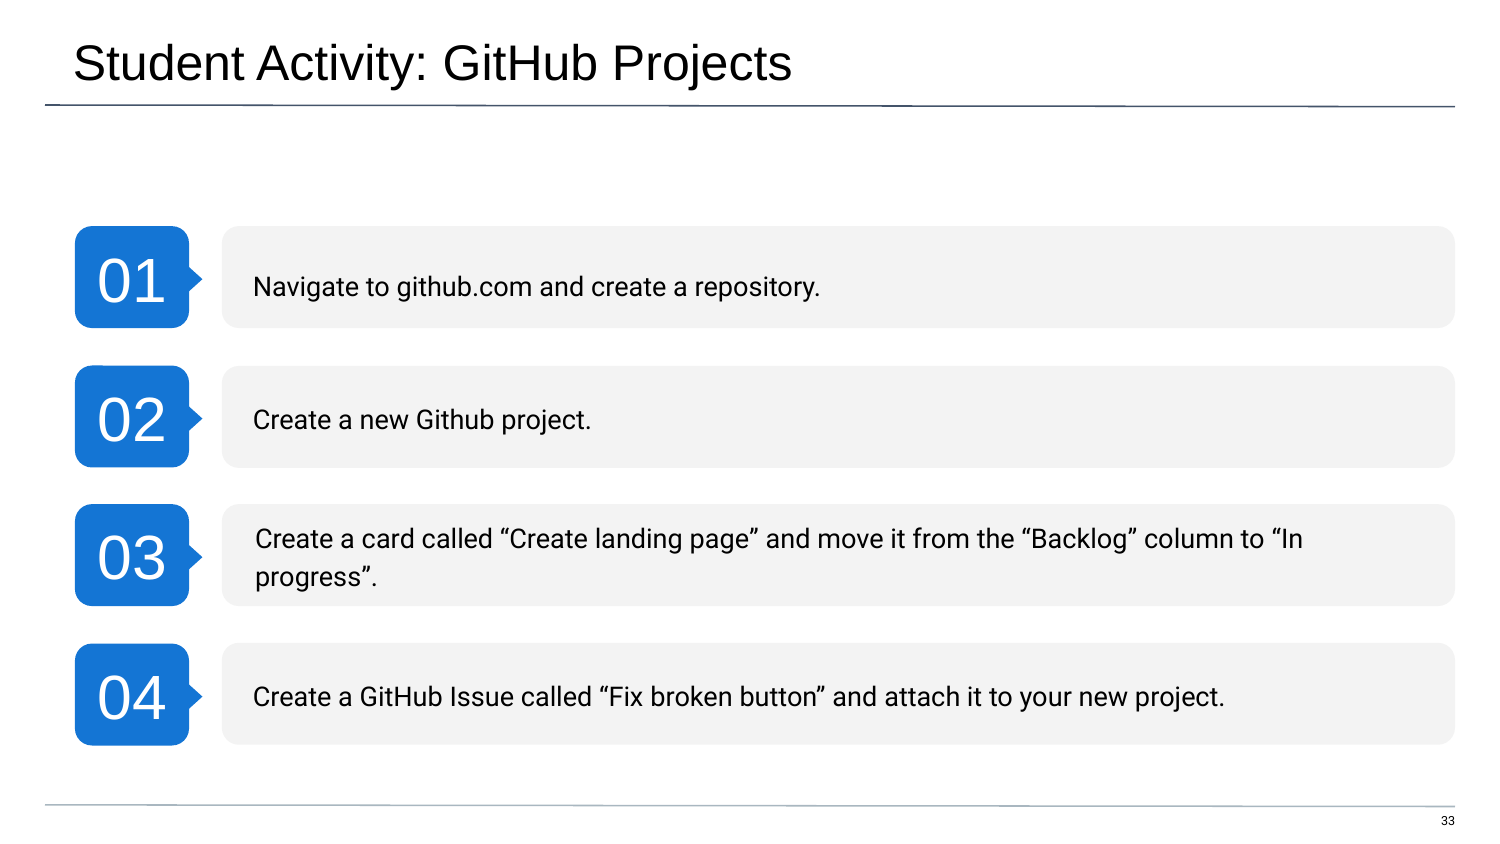

# Student Activity: GitHub Projects

Navigate to github.com and create a repository.
Create a new Github project.
Create a card called “Create landing page” and move it from the “Backlog” column to “In progress”.
Create a GitHub Issue called “Fix broken button” and attach it to your new project.